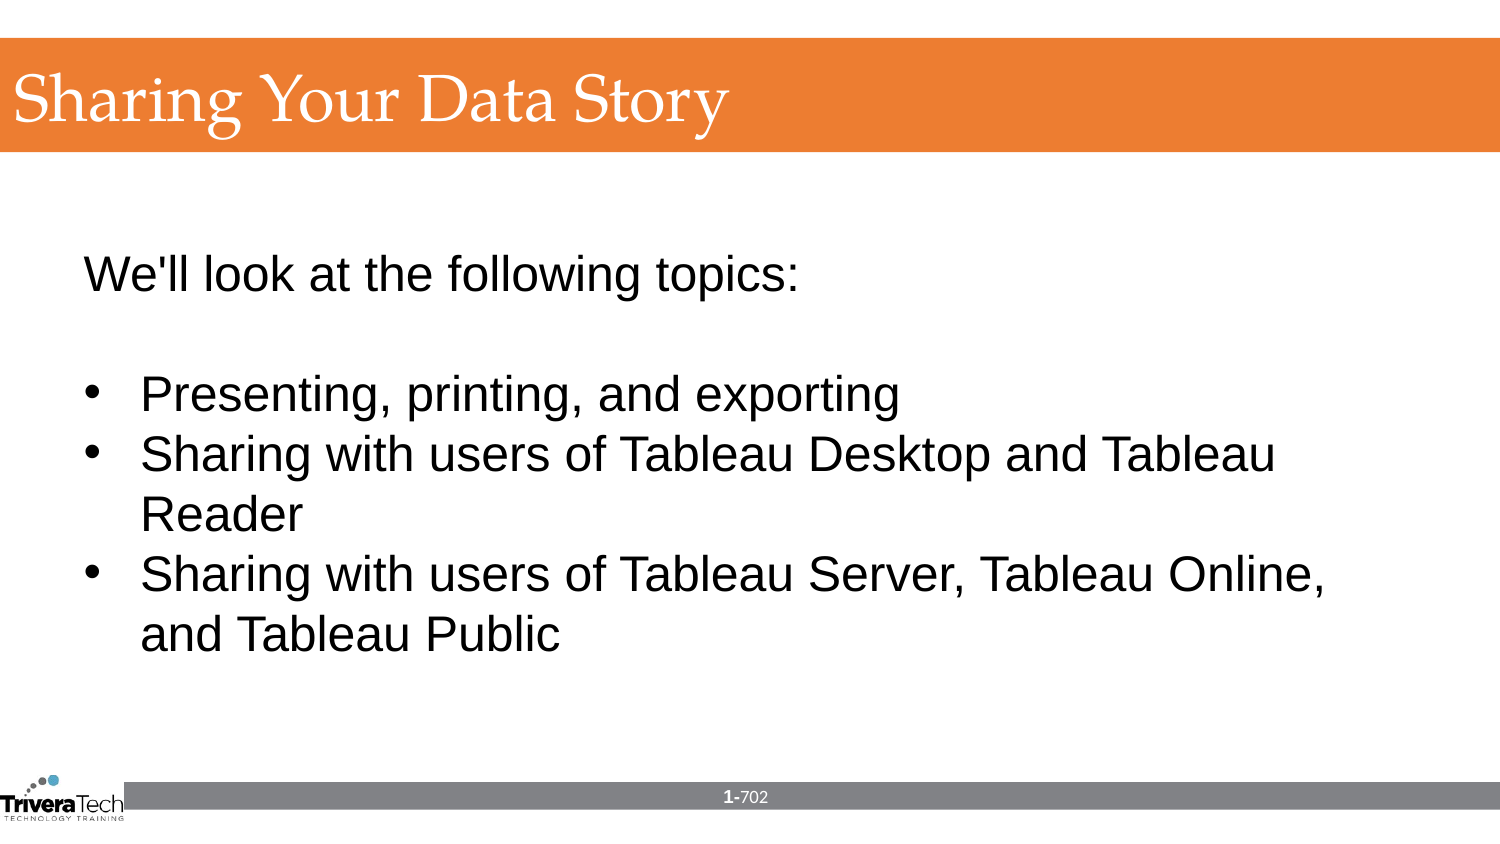

Sharing Your Data Story
We'll look at the following topics:

Presenting, printing, and exporting
Sharing with users of Tableau Desktop and Tableau Reader
Sharing with users of Tableau Server, Tableau Online, and Tableau Public
1-702